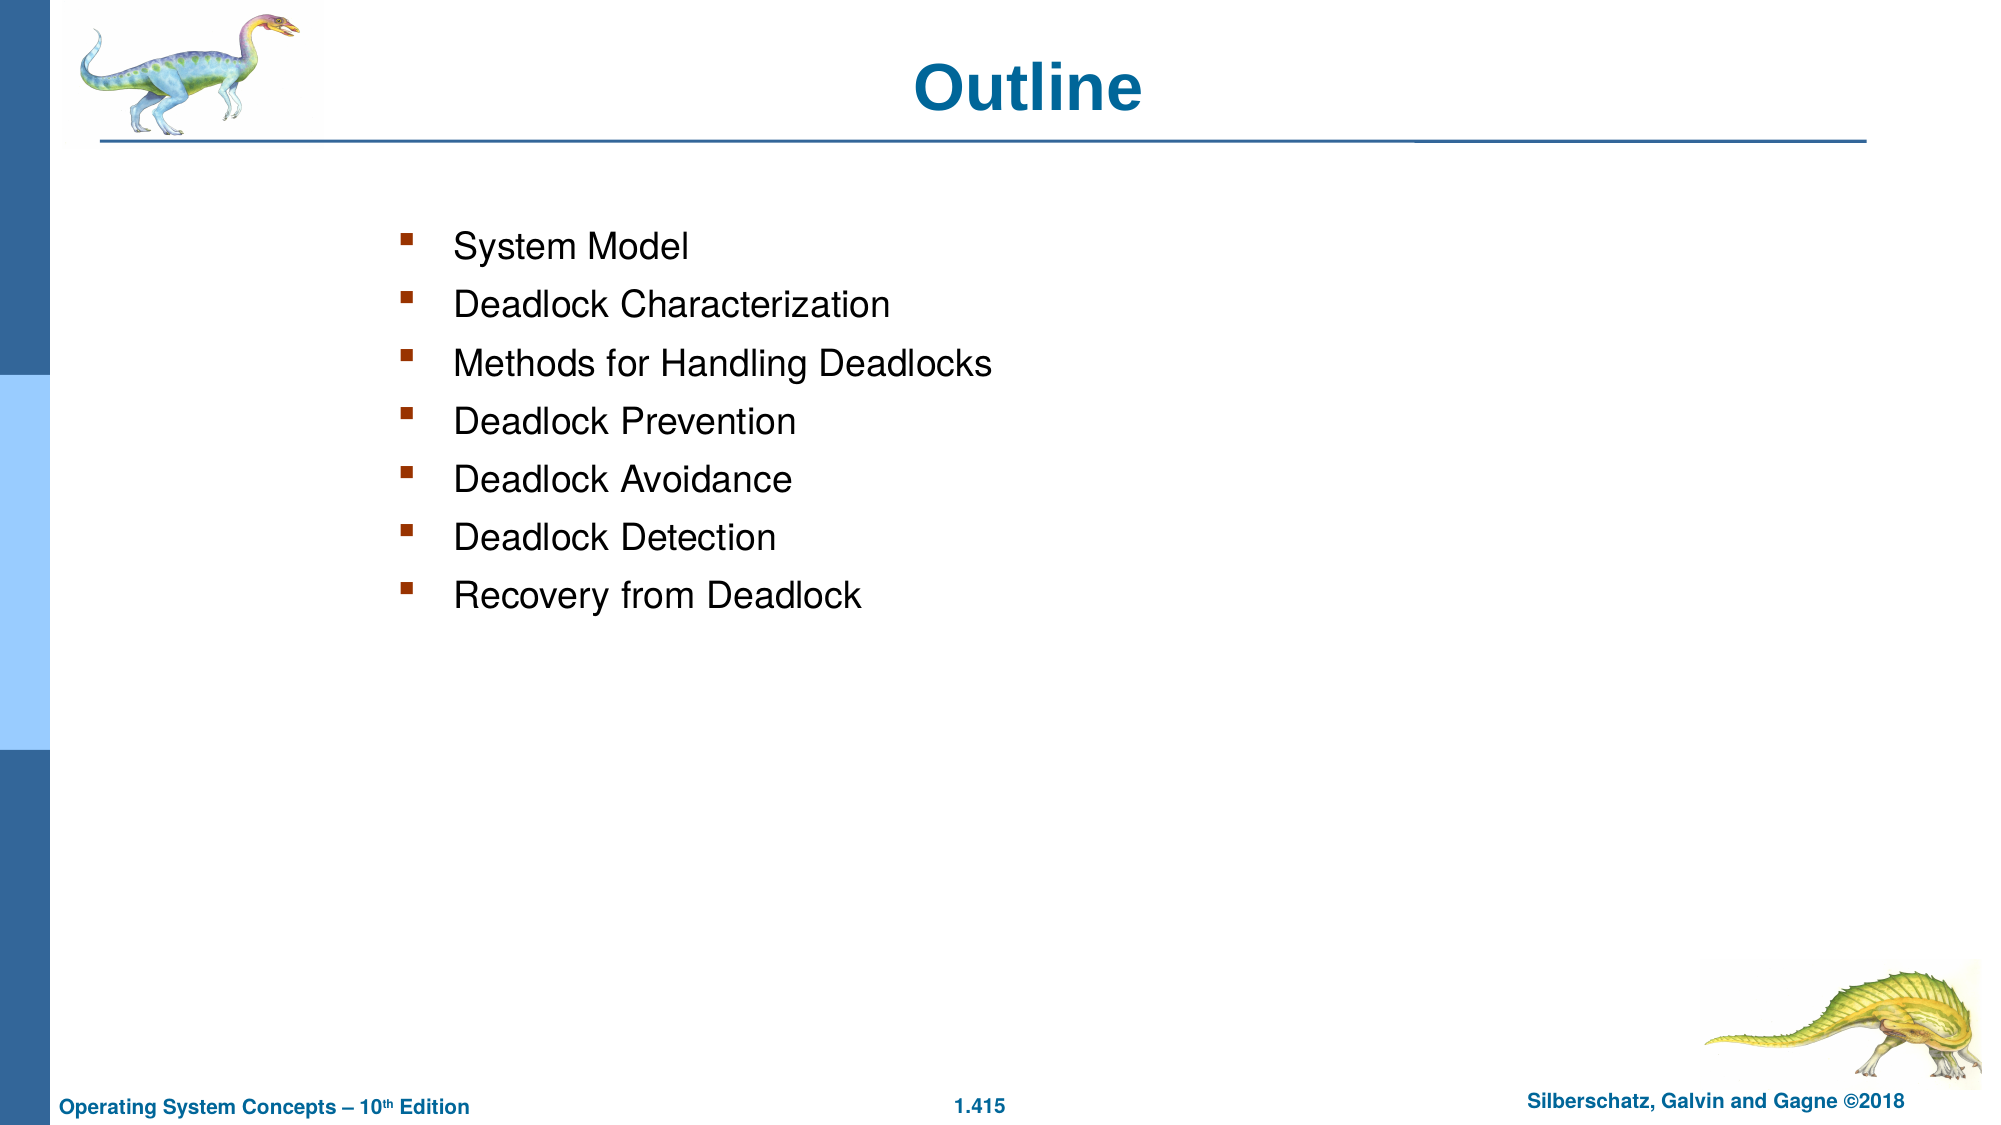

# Outline
System Model
Deadlock Characterization
Methods for Handling Deadlocks
Deadlock Prevention
Deadlock Avoidance
Deadlock Detection
Recovery from Deadlock